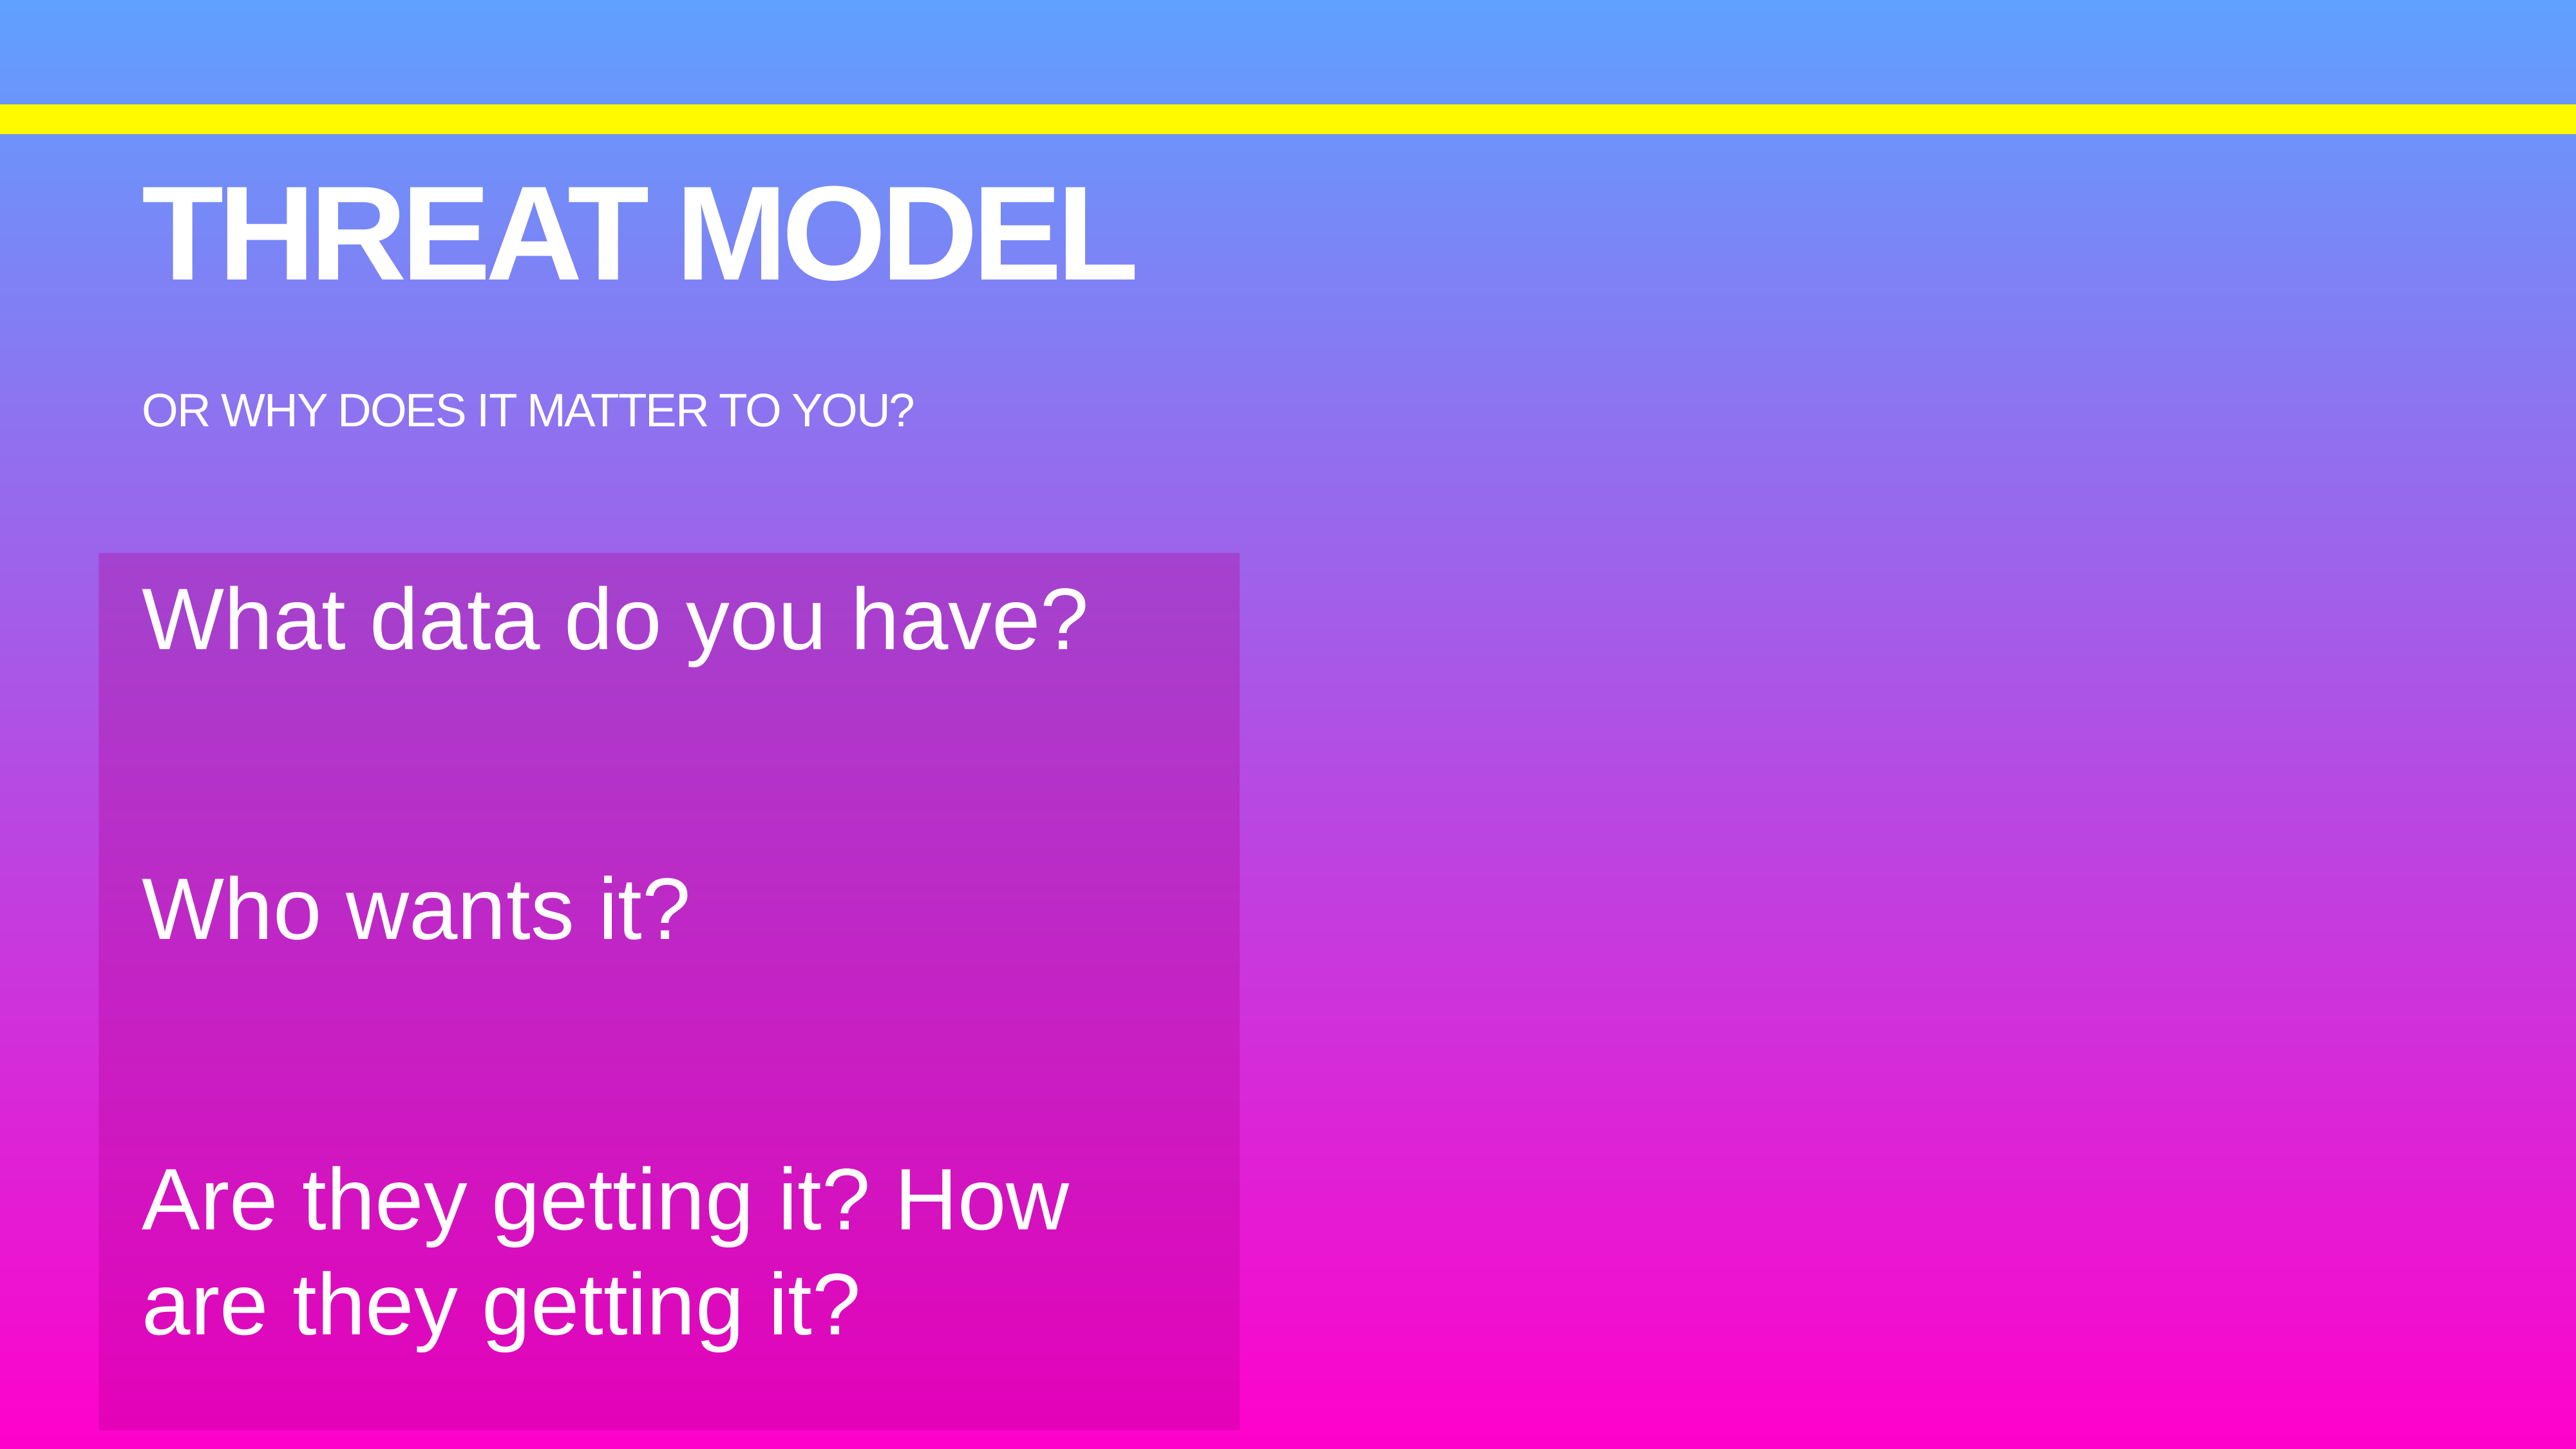

# Threat Model
Or why does it matter to you?

What data do you have?

Who wants it?

Are they getting it? How are they getting it?